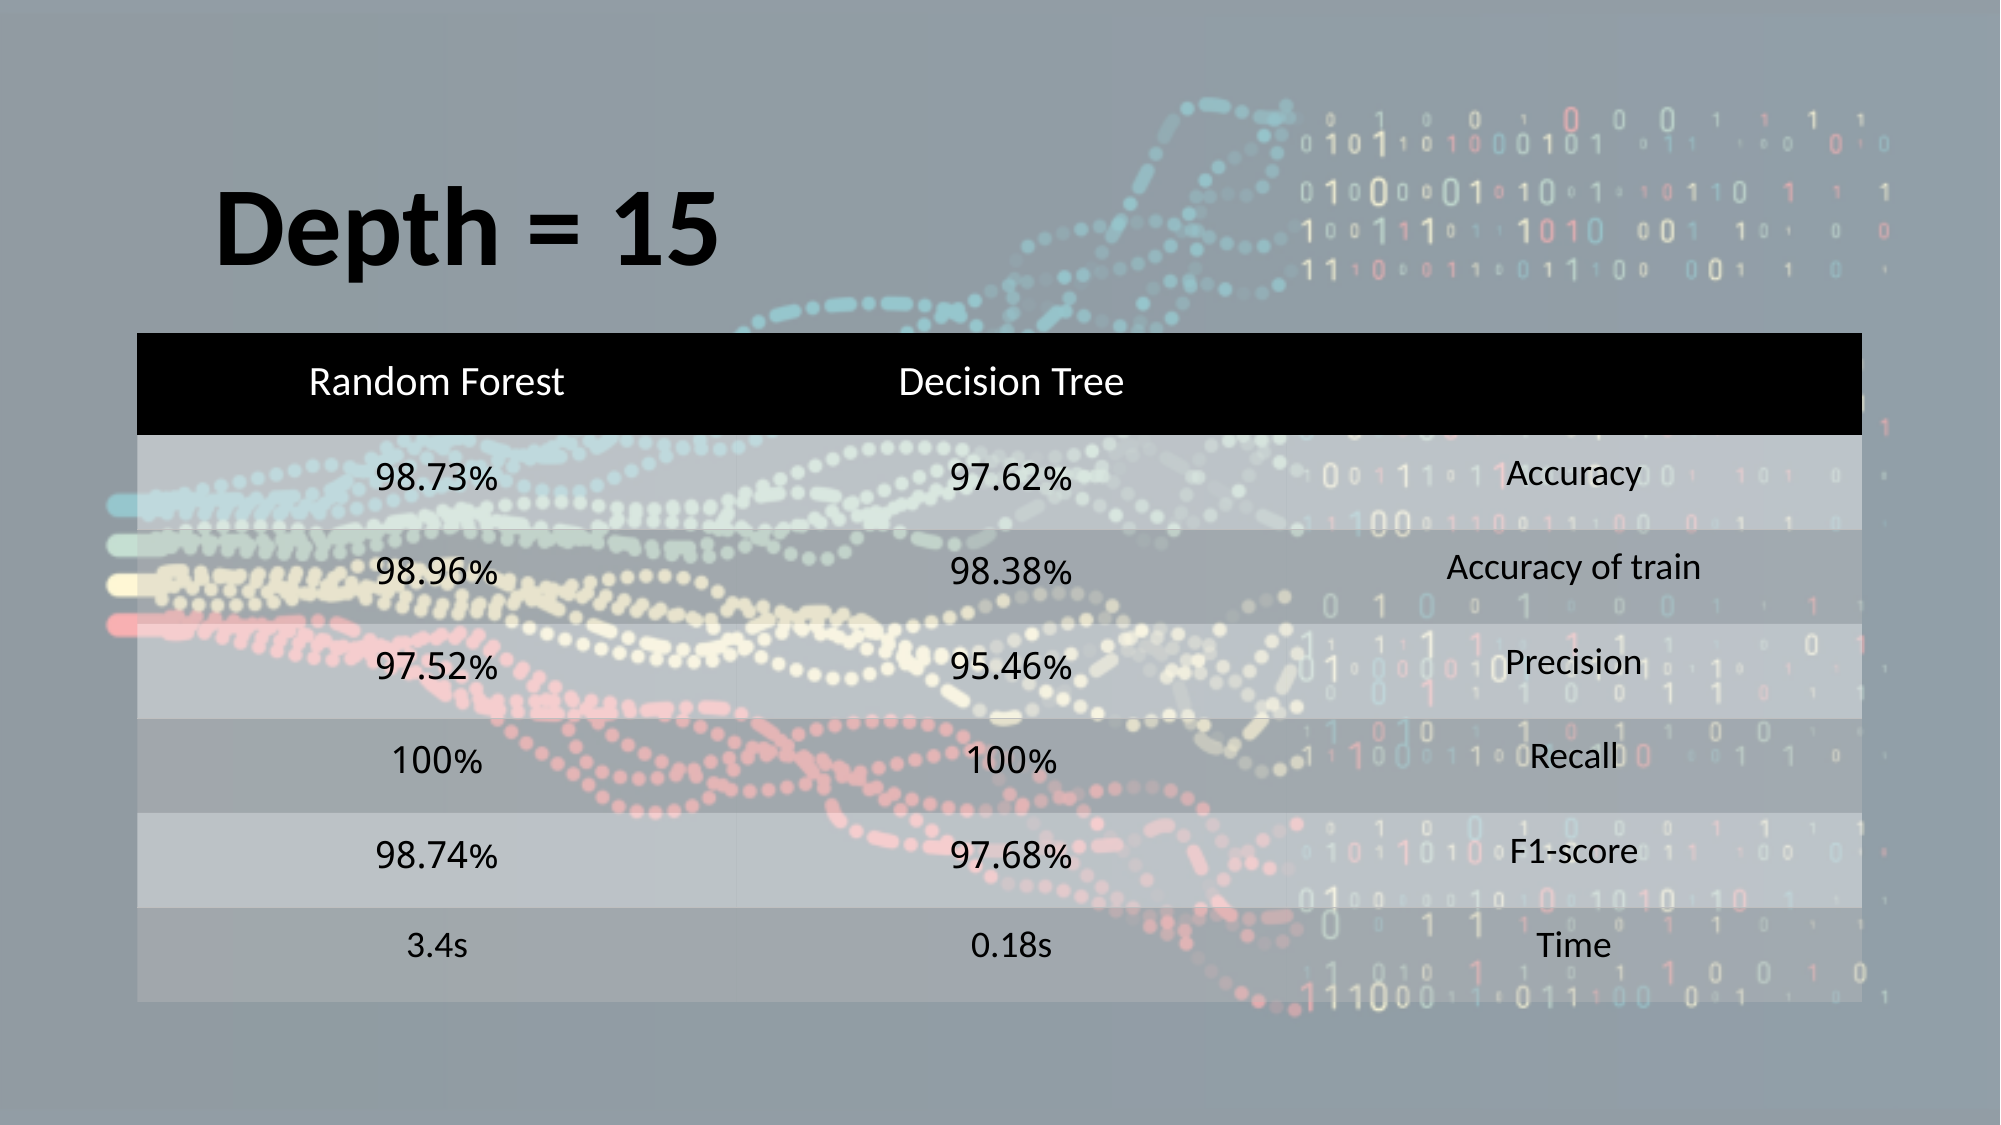

Depth = 15
| Random Forest | Decision Tree |  |
| --- | --- | --- |
| 98.73% | 97.62% | Accuracy |
| 98.96% | 98.38% | Accuracy of train |
| 97.52% | 95.46% | Precision |
| 100% | 100% | Recall |
| 98.74% | 97.68% | F1-score |
| 3.4s | 0.18s | Time |